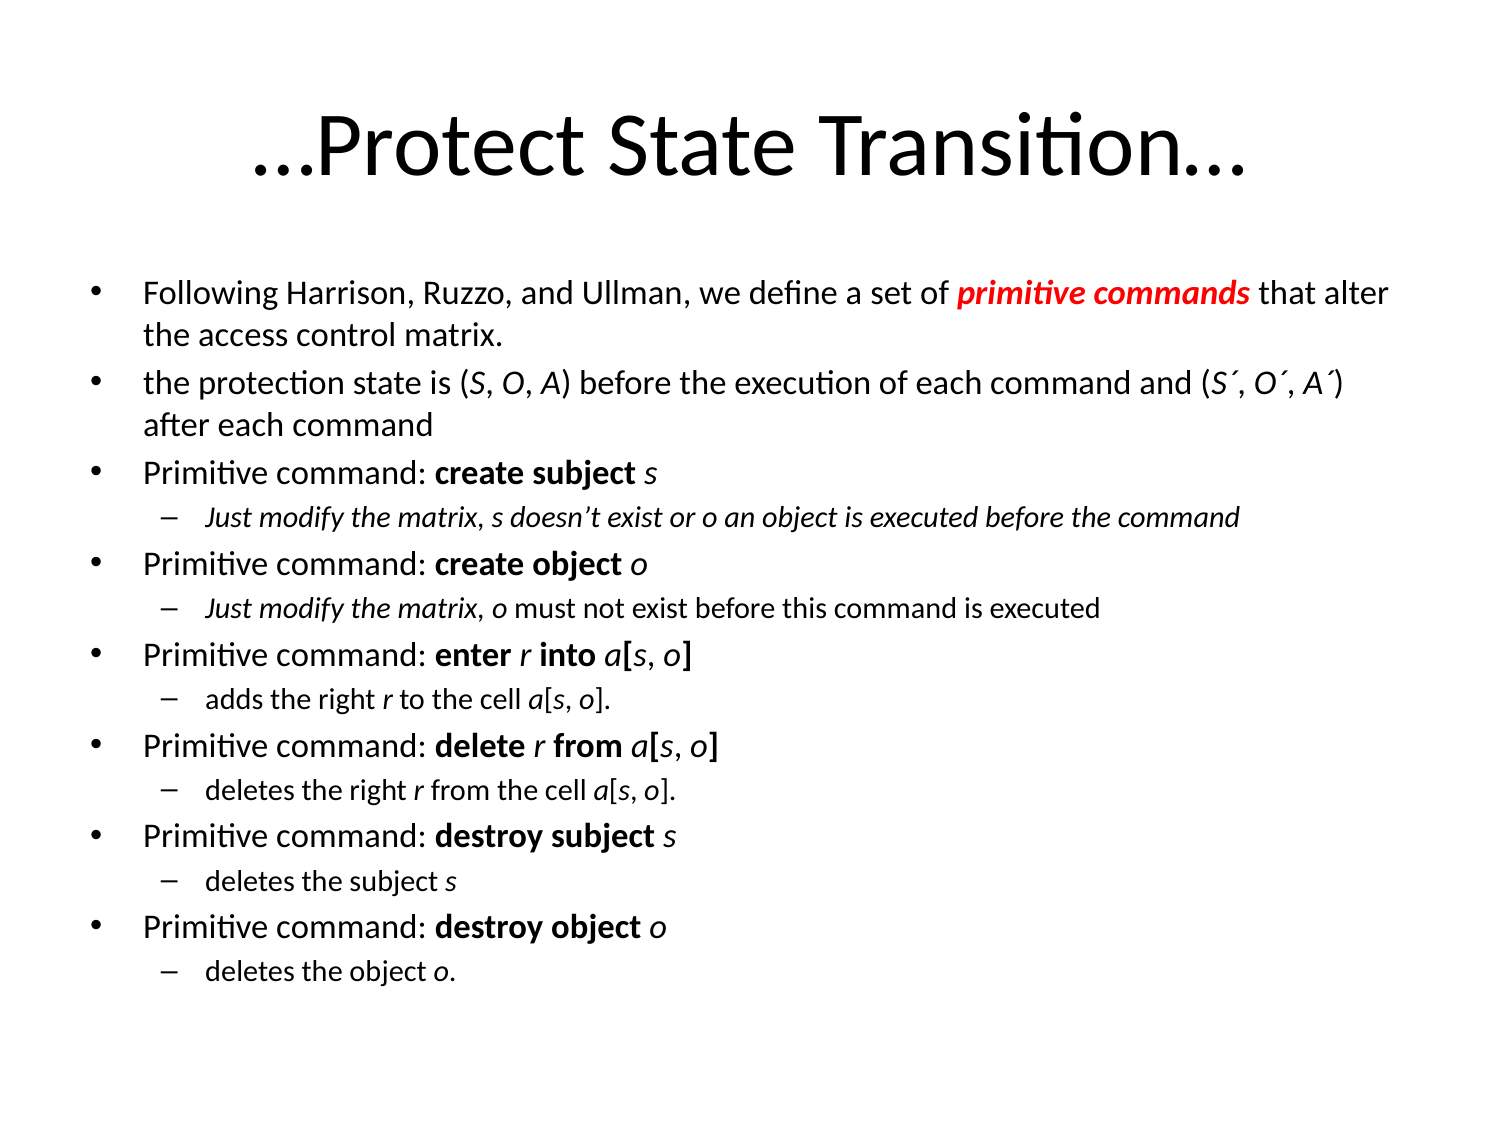

# …Protect State Transition…
Following Harrison, Ruzzo, and Ullman, we define a set of primitive commands that alter the access control matrix.
the protection state is (S, O, A) before the execution of each command and (S´, O´, A´) after each command
Primitive command: create subject s
Just modify the matrix, s doesn’t exist or o an object is executed before the command
Primitive command: create object o
Just modify the matrix, o must not exist before this command is executed
Primitive command: enter r into a[s, o]
adds the right r to the cell a[s, o].
Primitive command: delete r from a[s, o]
deletes the right r from the cell a[s, o].
Primitive command: destroy subject s
deletes the subject s
Primitive command: destroy object o
deletes the object o.